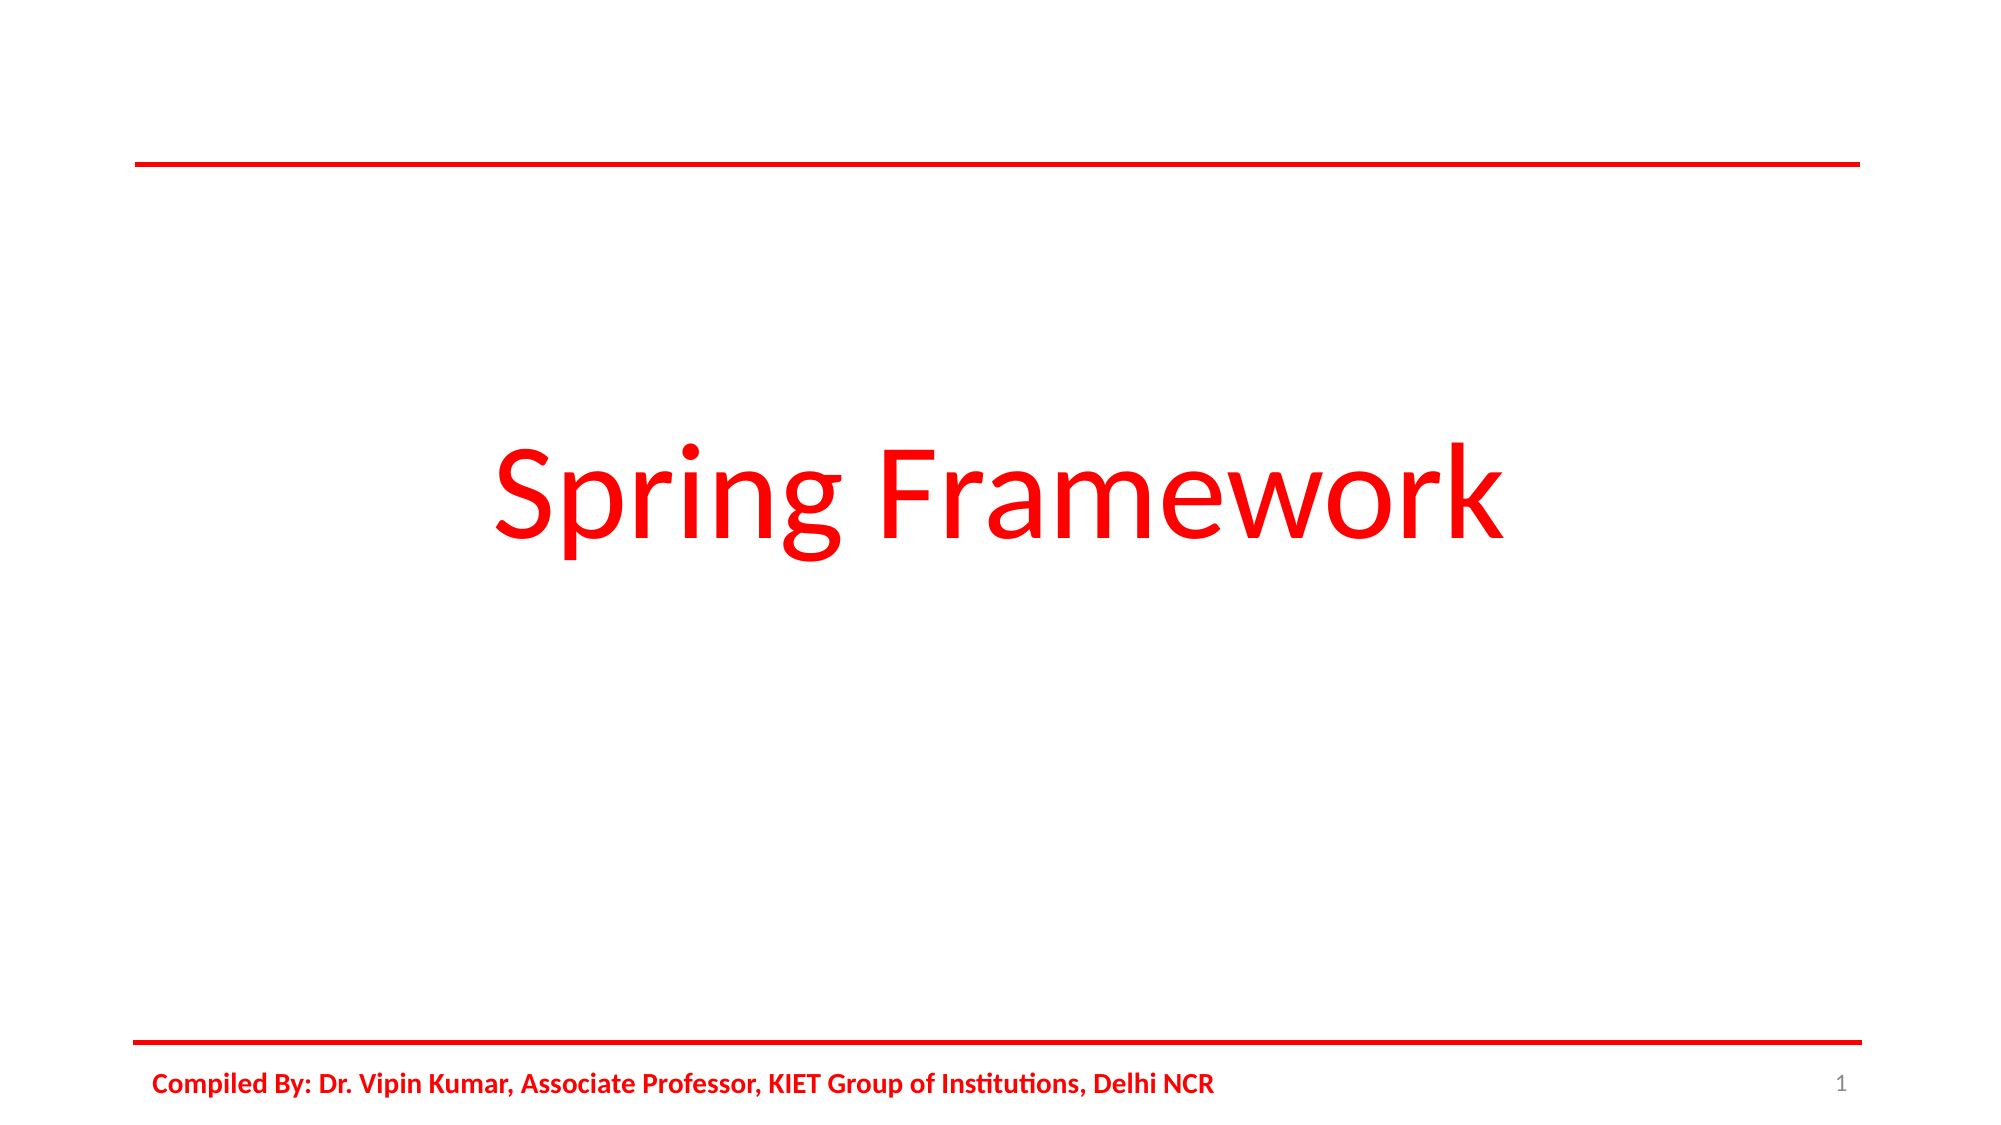

# Spring Framework
Compiled By: Dr. Vipin Kumar, Associate Professor, KIET Group of Institutions, Delhi NCR
1